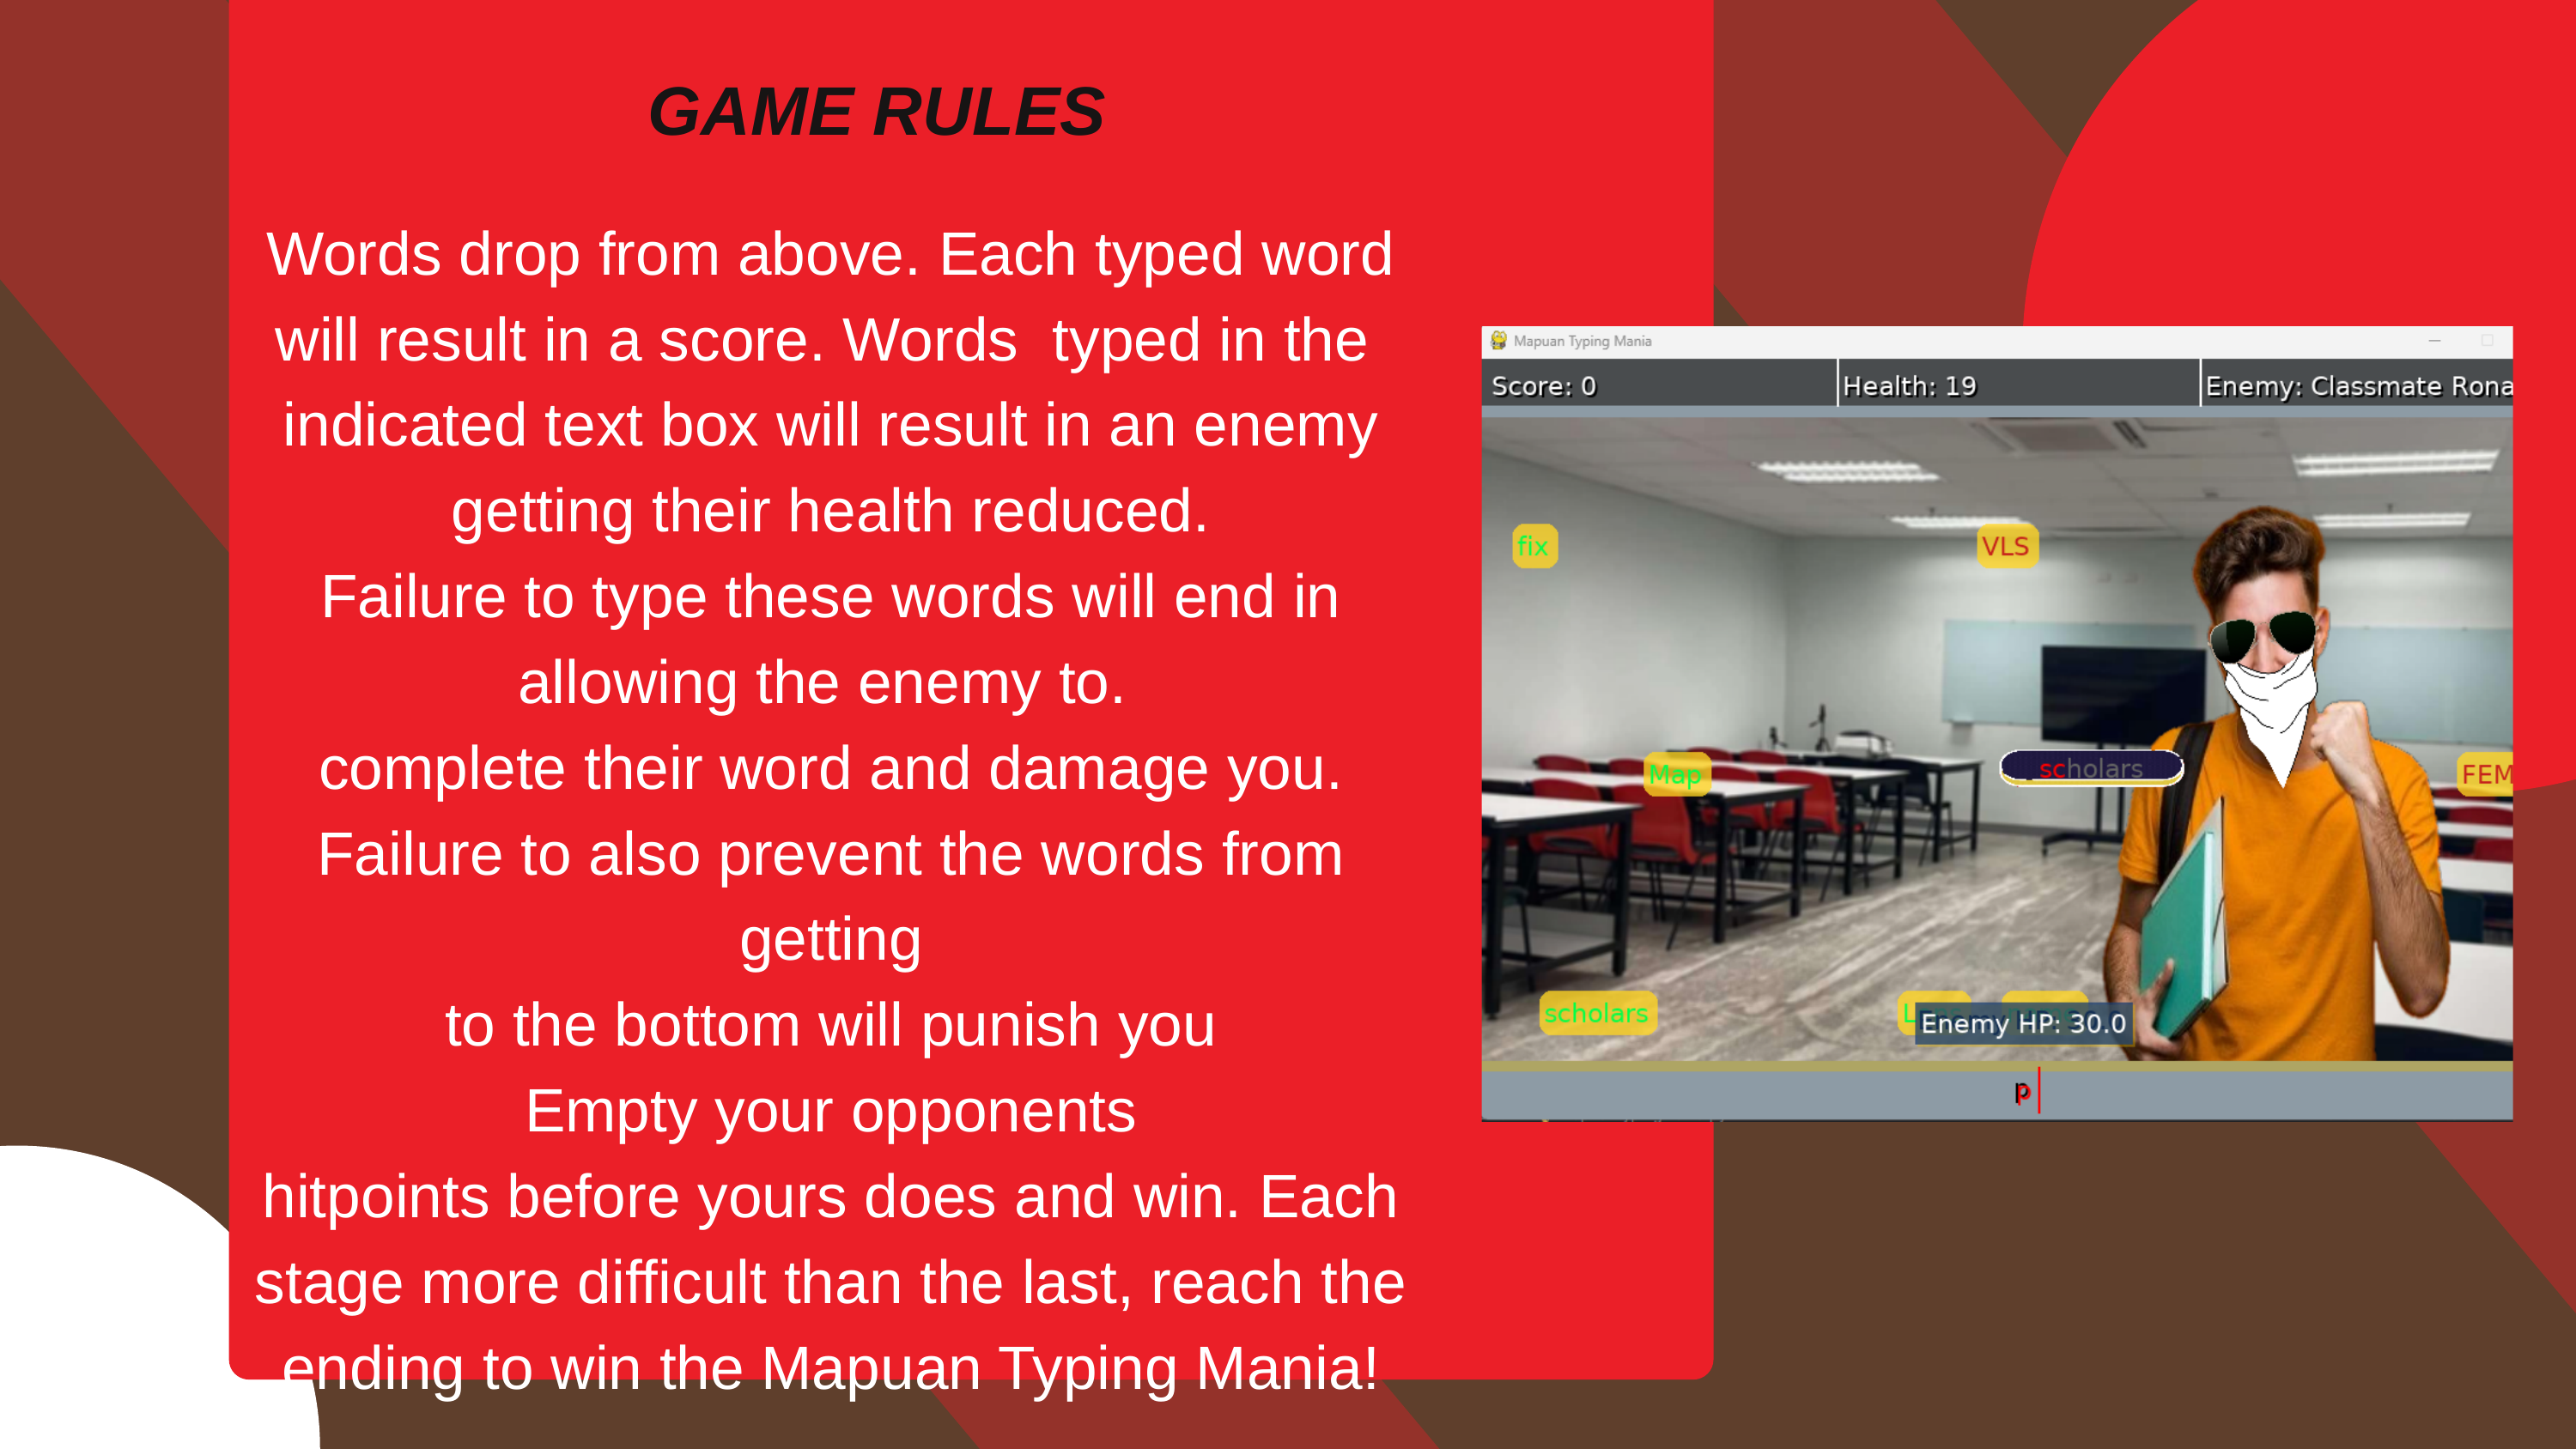

GAME RULES
Words drop from above. Each typed word
will result in a score. Words  typed in the
indicated text box will result in an enemy
getting their health reduced.
Failure to type these words will end in
allowing the enemy to.
complete their word and damage you.
Failure to also prevent the words from getting
to the bottom will punish you
Empty your opponents
hitpoints before yours does and win. Each
stage more difficult than the last, reach the
ending to win the Mapuan Typing Mania!